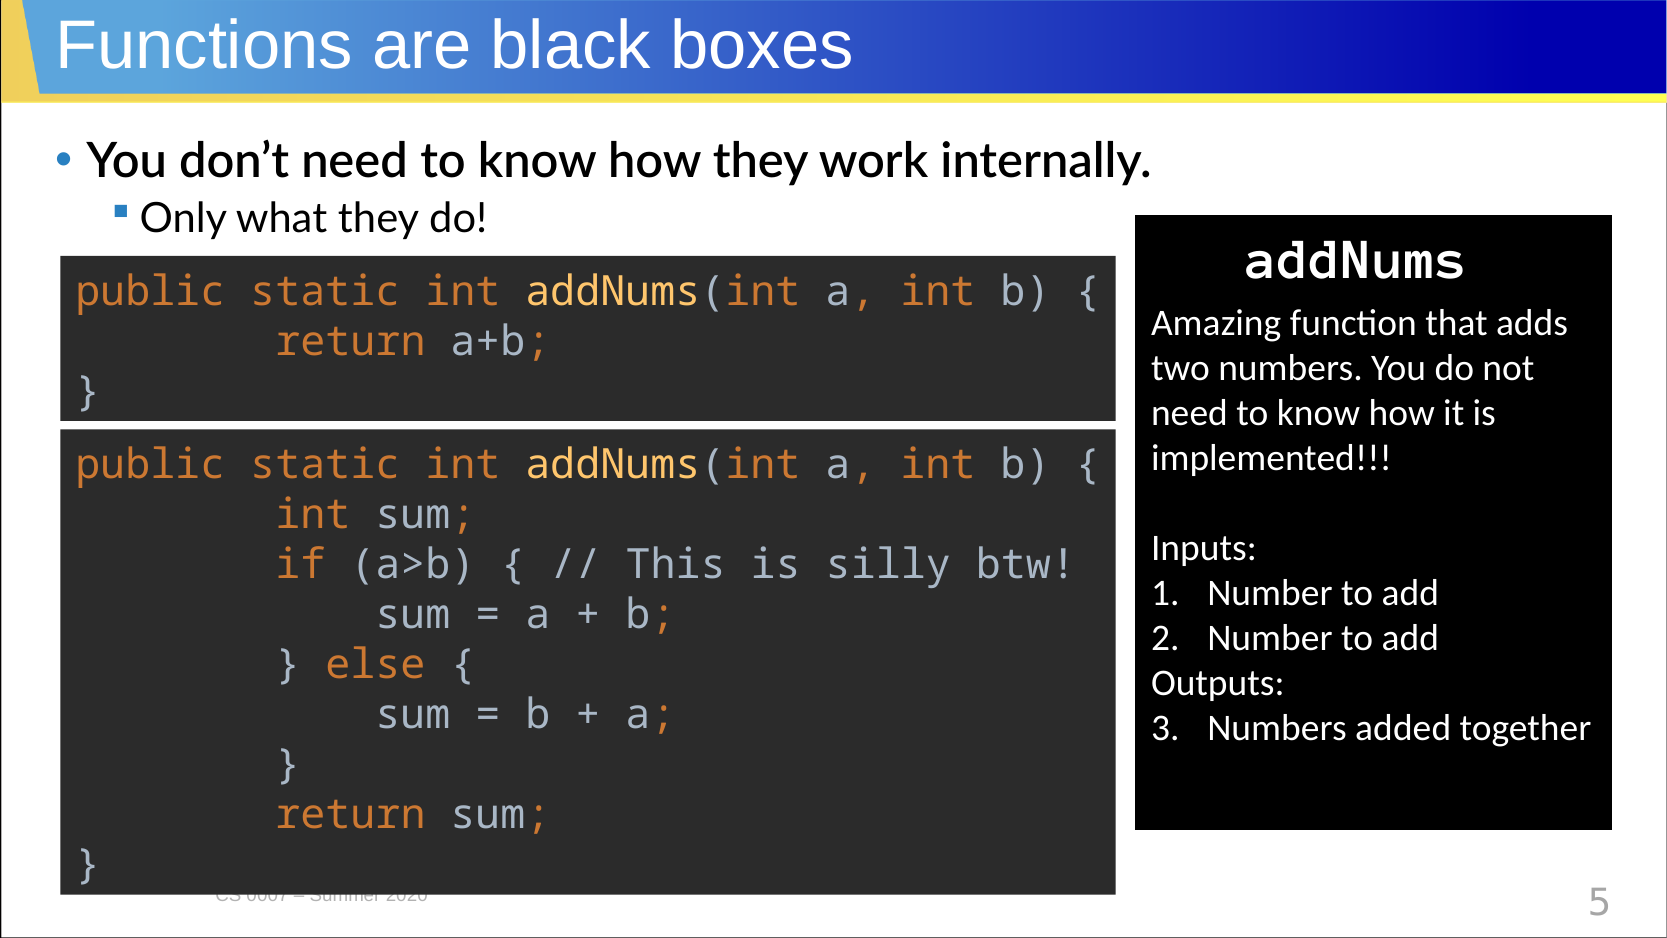

# Functions are black boxes
You don’t need to know how they work internally.
Only what they do!
addNums
Amazing function that adds two numbers. You do not need to know how it is implemented!!!

Inputs:
Number to add
Number to add
Outputs:
Numbers added together
public static int addNums(int a, int b) {
        return a+b;
}
public static int addNums(int a, int b) {
        int sum;
        if (a>b) { // This is silly btw!
            sum = a + b;
        } else {
            sum = b + a;
        }
        return sum;
}
CS 0007 – Summer 2020
5